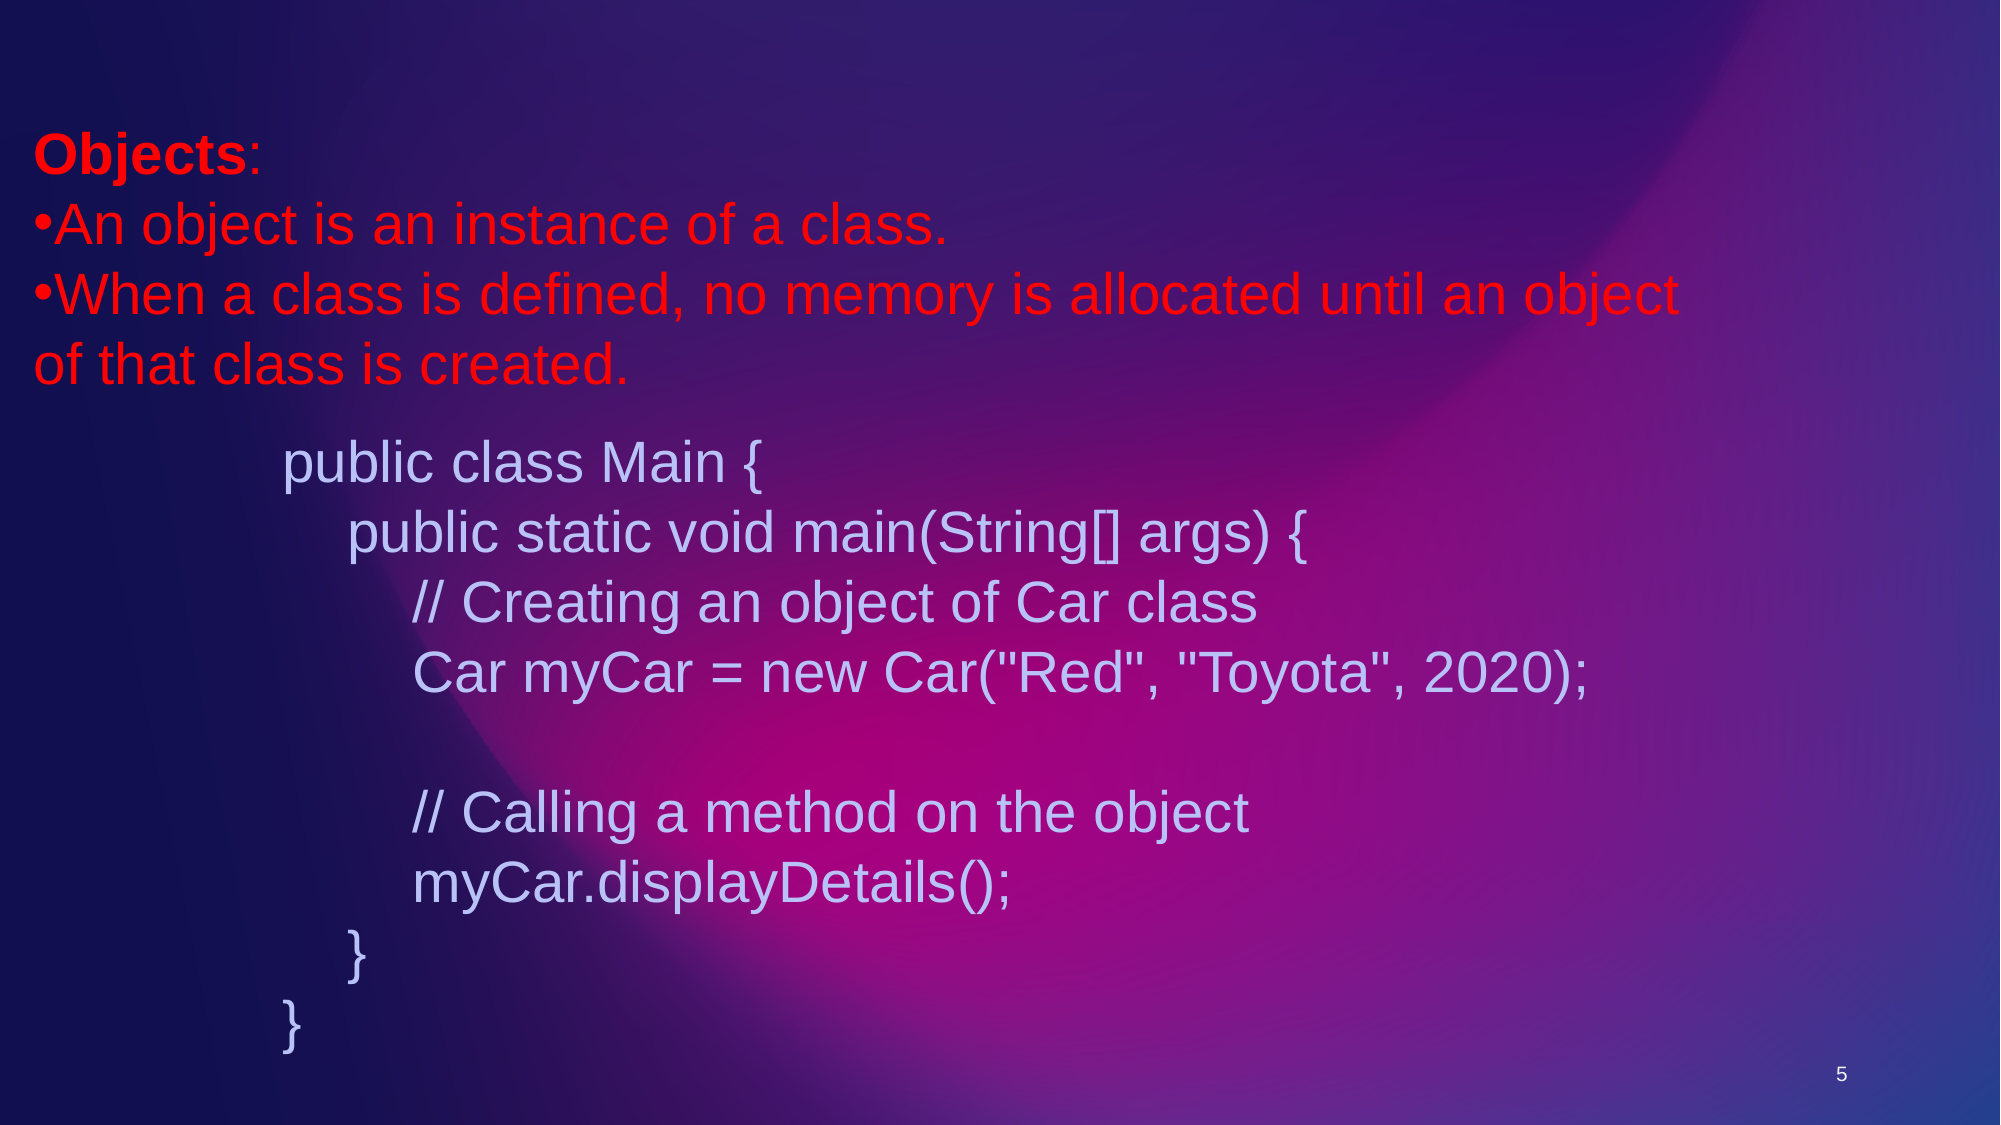

Objects:
An object is an instance of a class.
When a class is defined, no memory is allocated until an object of that class is created.
public class Main {
    public static void main(String[] args) {
        // Creating an object of Car class
        Car myCar = new Car("Red", "Toyota", 2020);

        // Calling a method on the object
        myCar.displayDetails();
    }
}
5